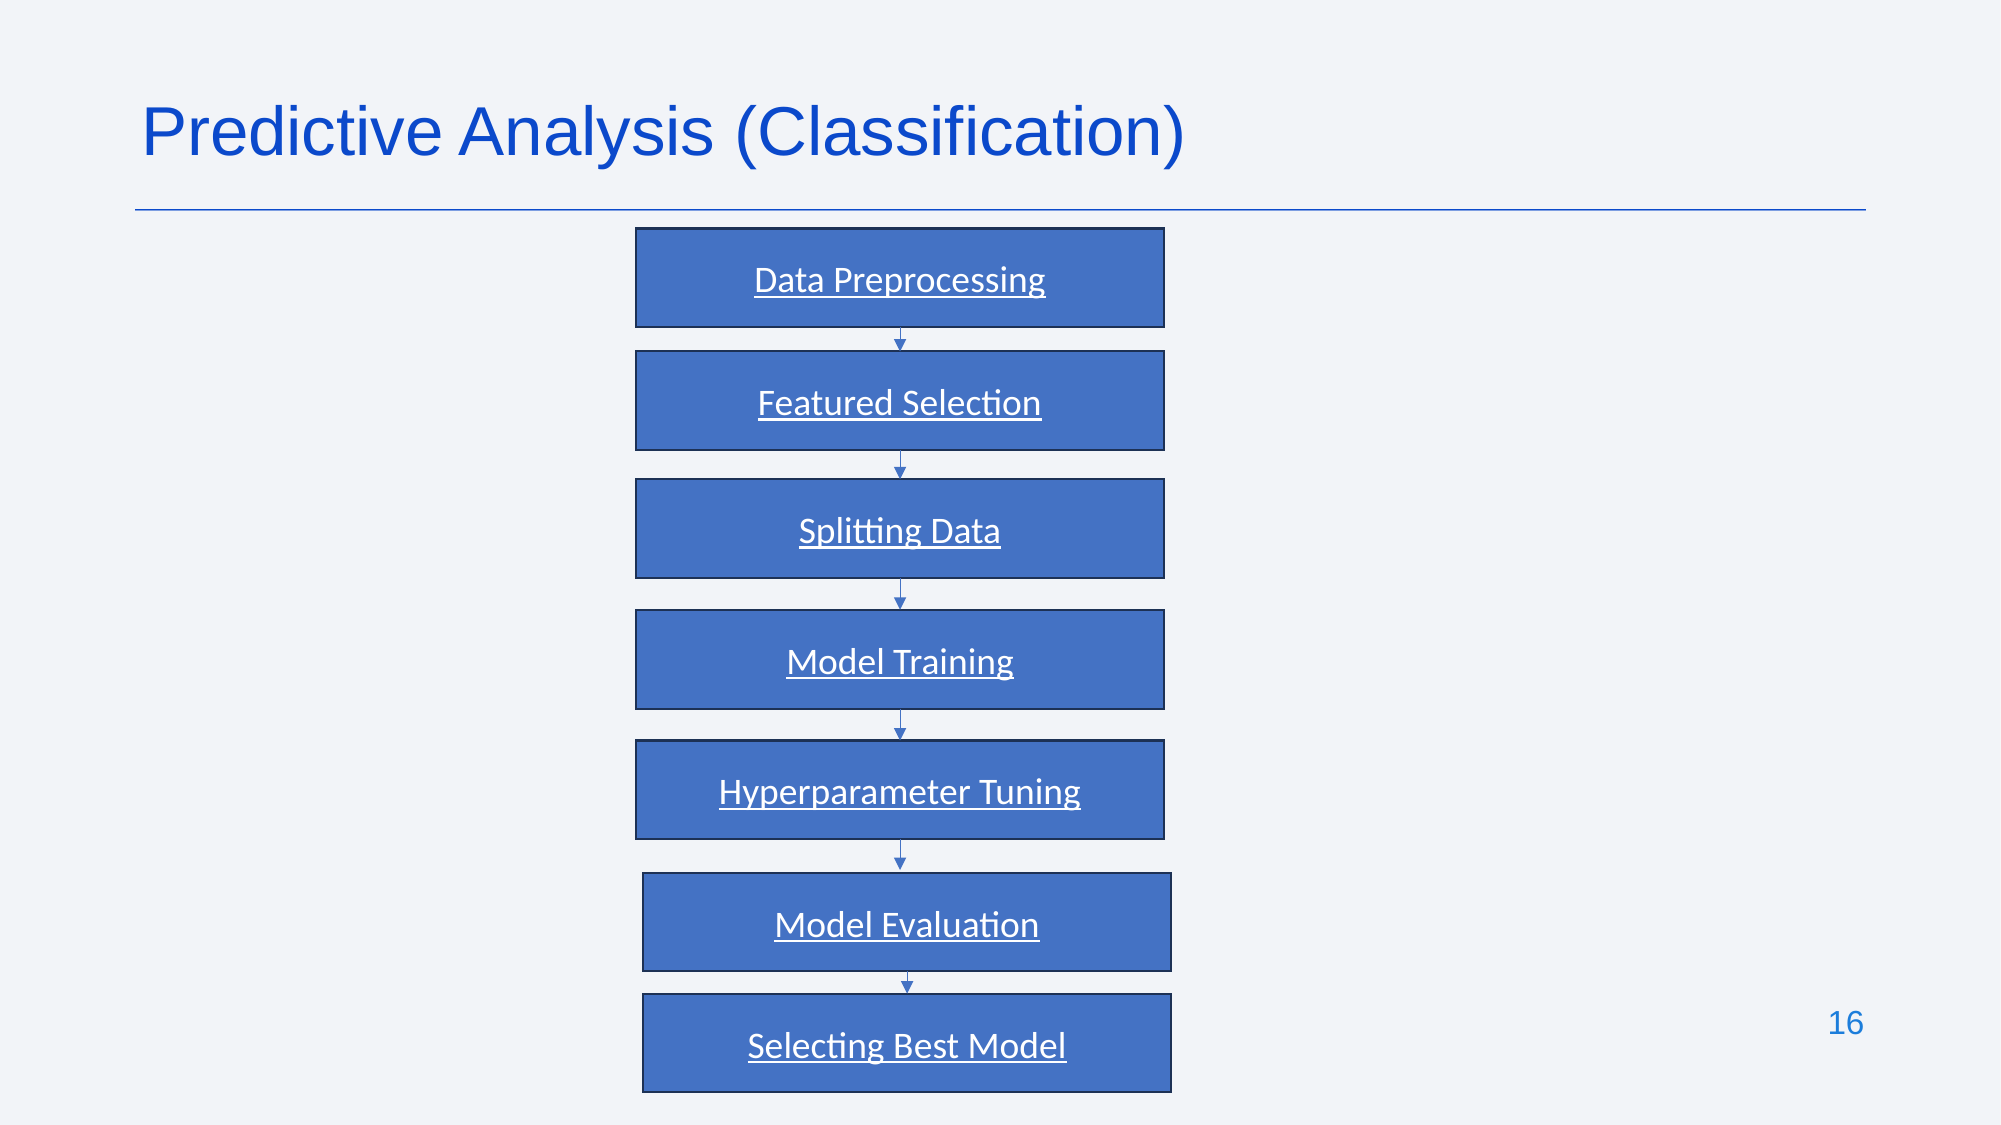

Predictive Analysis (Classification)

Data Preprocessing
Featured Selection
Splitting Data
Model Training
Hyperparameter Tuning
Model Evaluation
Selecting Best Model
16